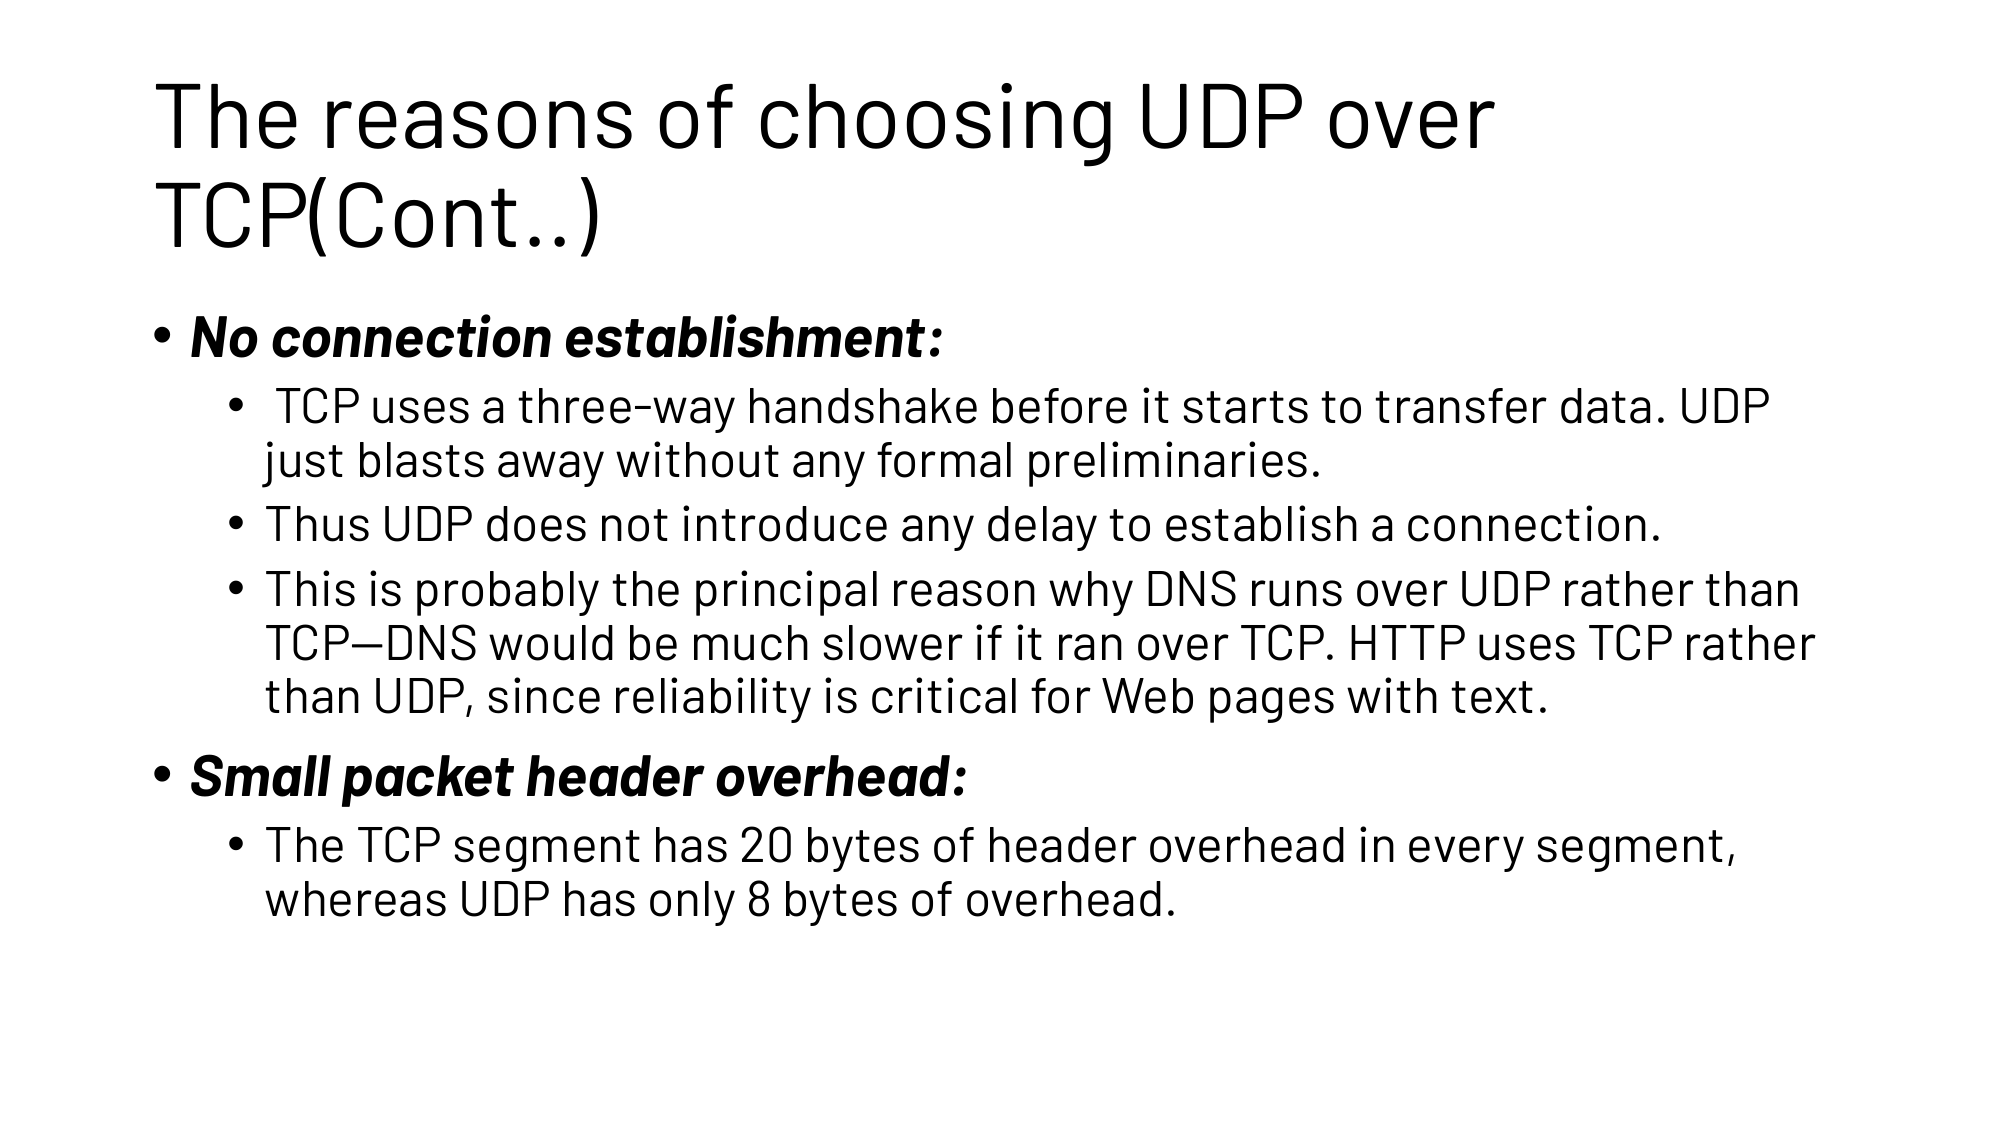

# The reasons of choosing UDP over TCP(Cont..)
No connection establishment:
 TCP uses a three-way handshake before it starts to transfer data. UDP just blasts away without any formal preliminaries.
Thus UDP does not introduce any delay to establish a connection.
This is probably the principal reason why DNS runs over UDP rather than TCP—DNS would be much slower if it ran over TCP. HTTP uses TCP rather than UDP, since reliability is critical for Web pages with text.
Small packet header overhead:
The TCP segment has 20 bytes of header overhead in every segment, whereas UDP has only 8 bytes of overhead.